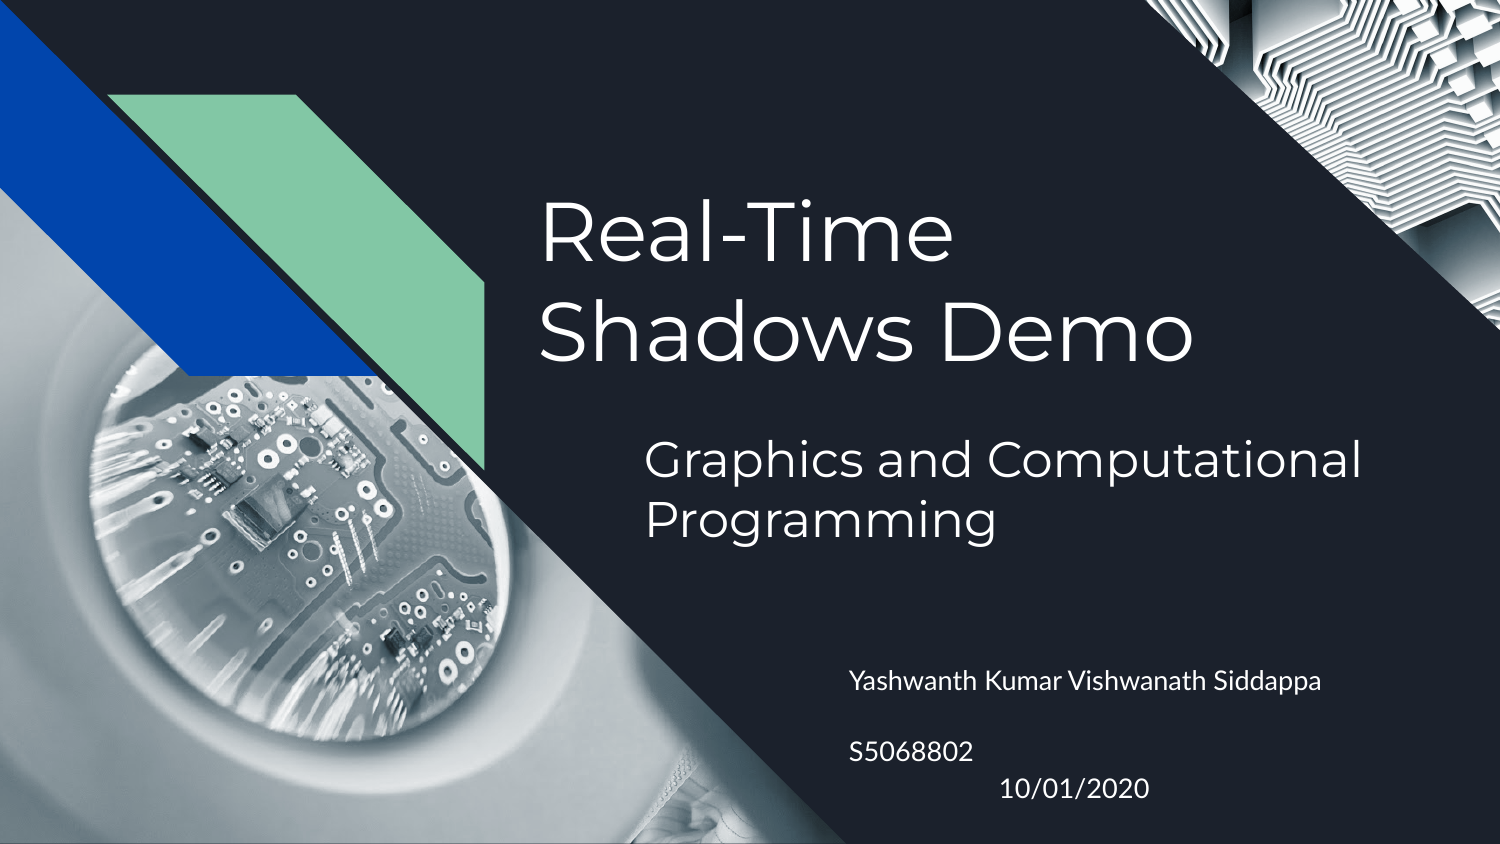

Real-Time Shadows Demo
# Graphics and Computational Programming
Yashwanth Kumar Vishwanath Siddappa
S5068802				10/01/2020